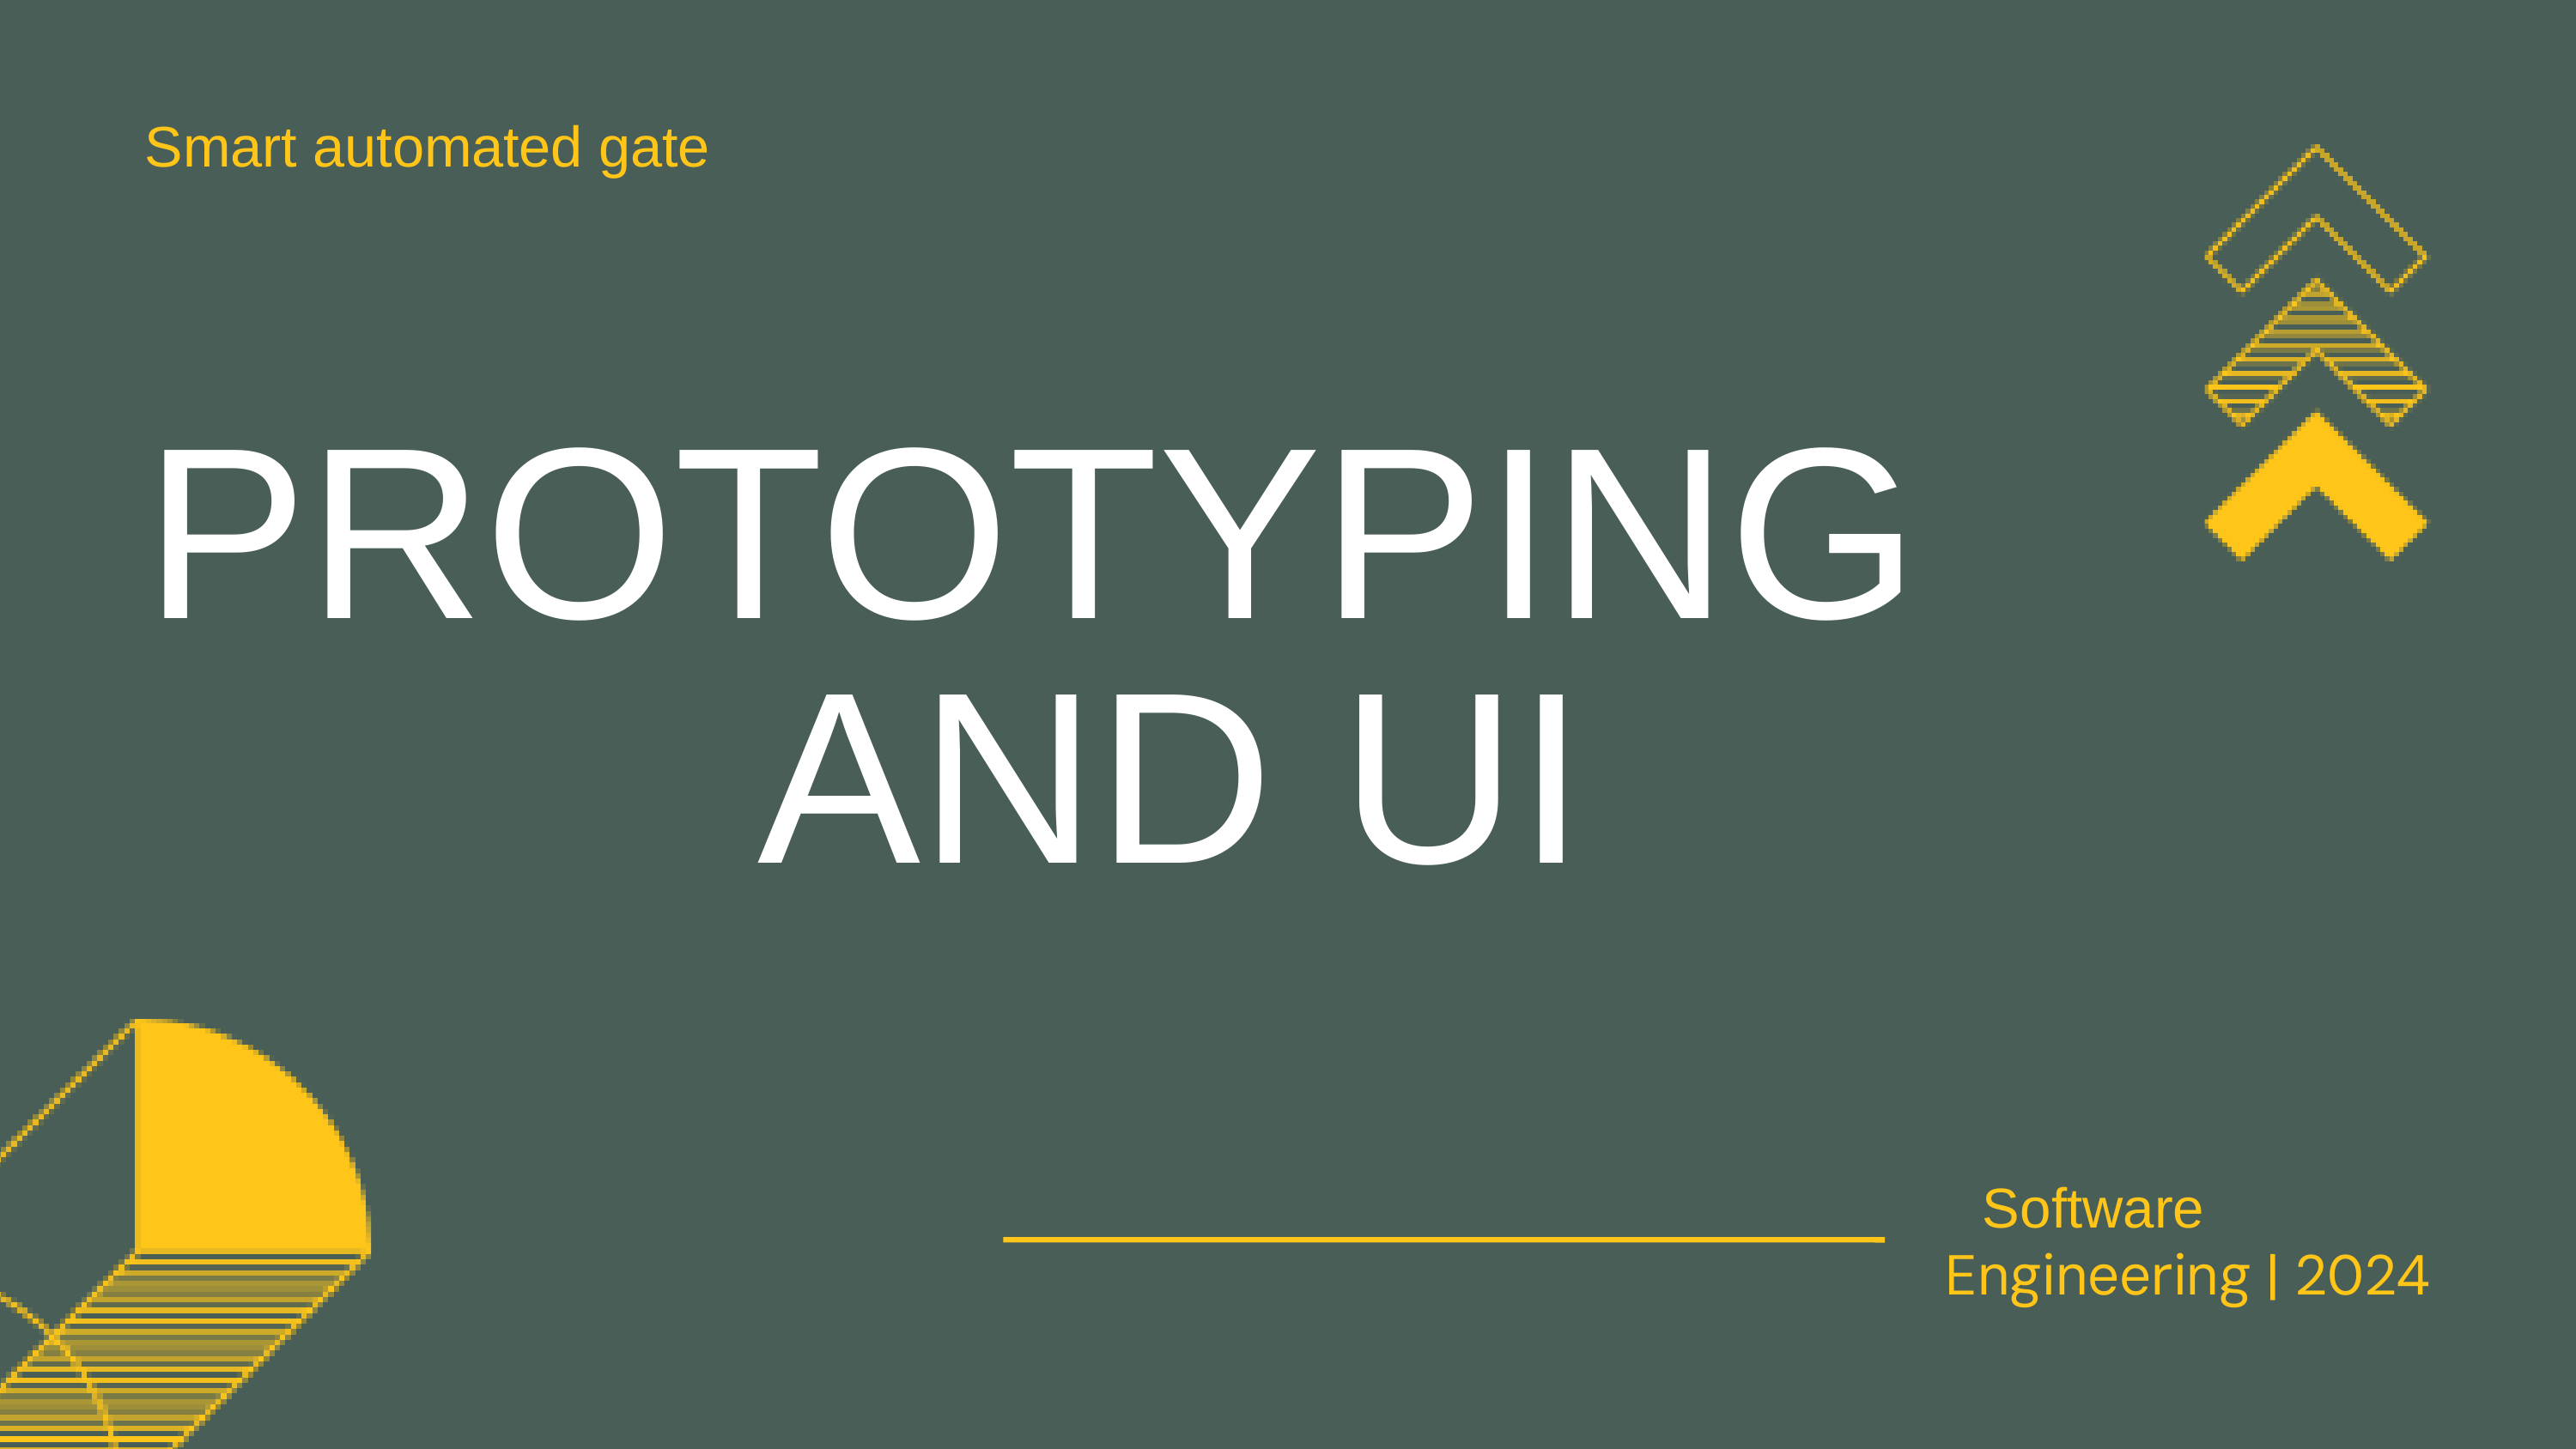

Smart automated gate

PROTOTYPING
         AND UI

Software
Engineering | 2024